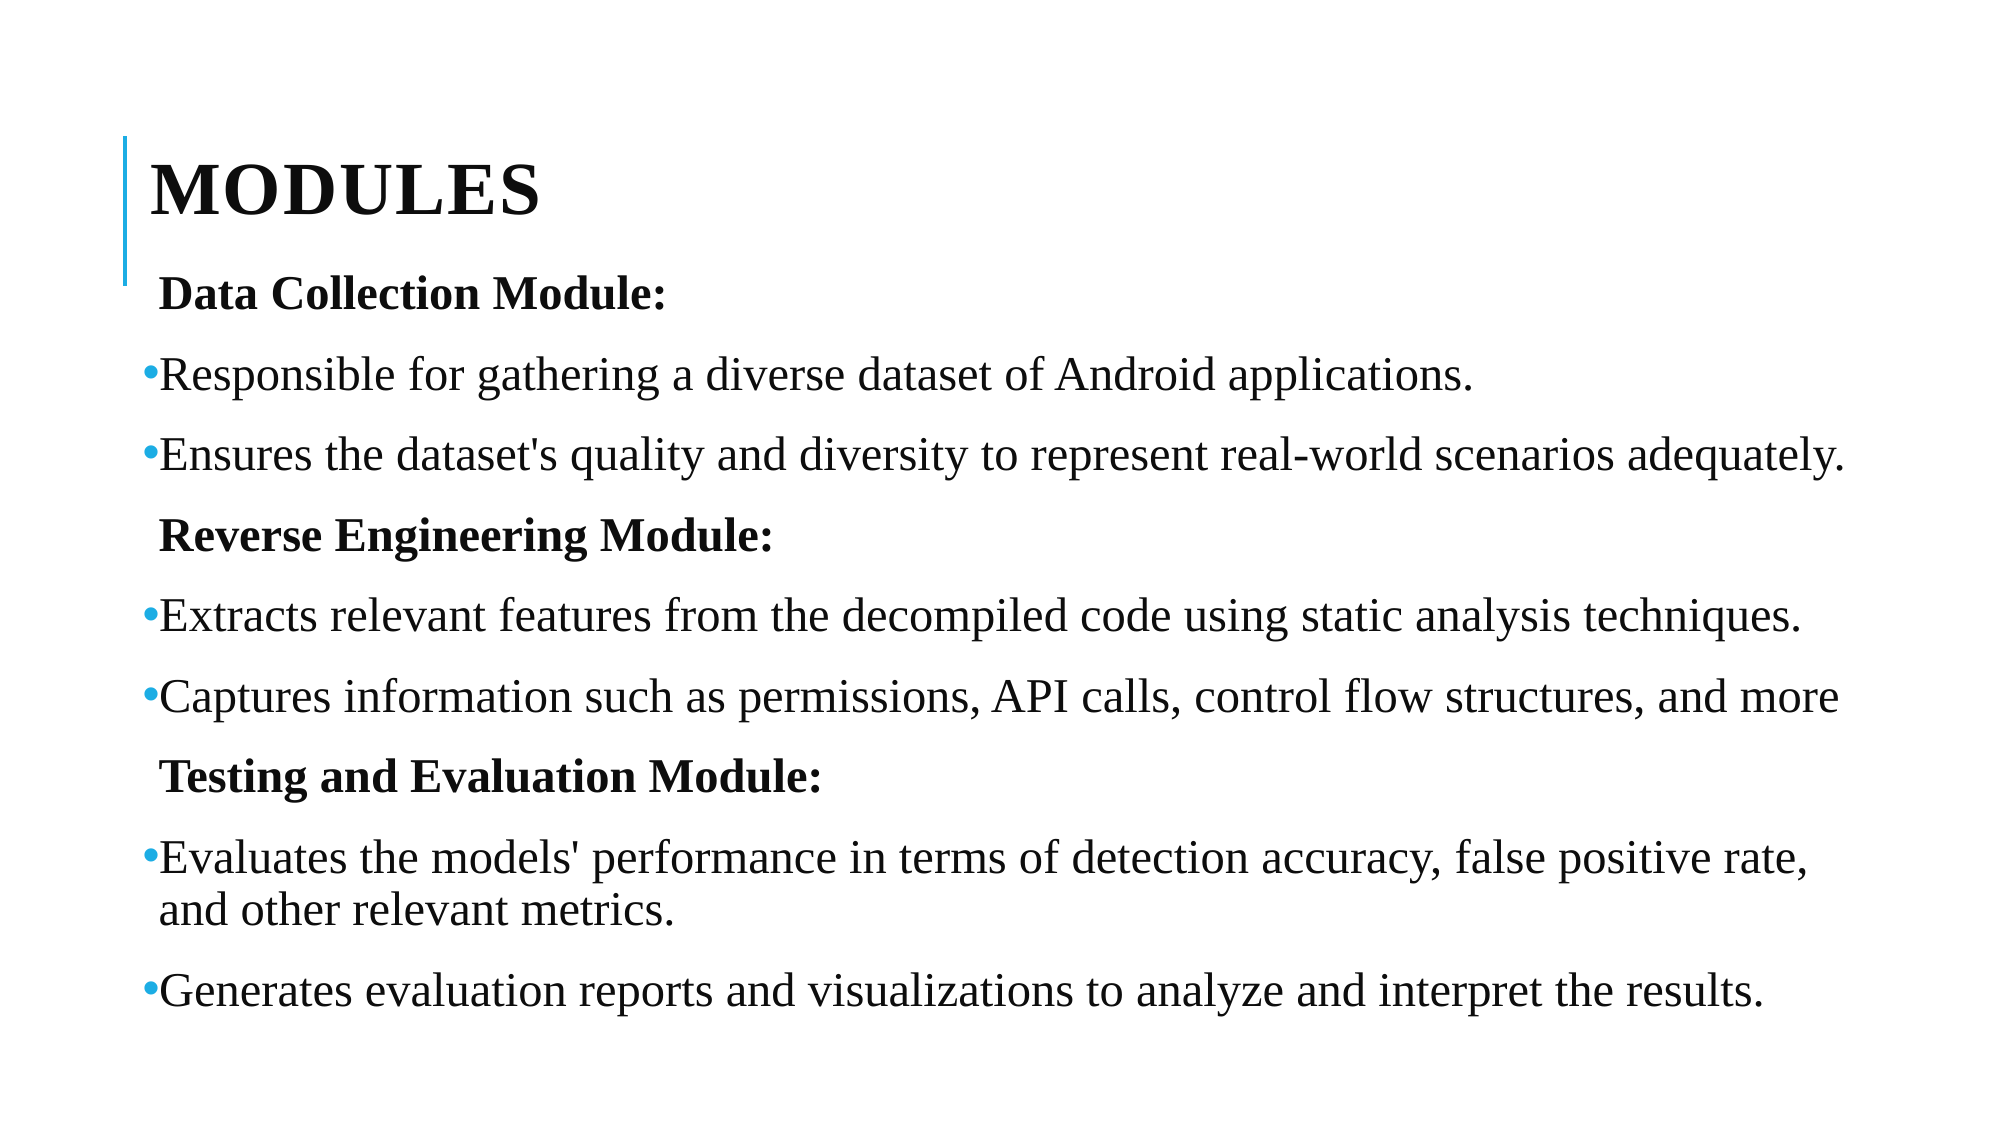

# MODULES
Data Collection Module:
Responsible for gathering a diverse dataset of Android applications.
Ensures the dataset's quality and diversity to represent real-world scenarios adequately.
Reverse Engineering Module:
Extracts relevant features from the decompiled code using static analysis techniques.
Captures information such as permissions, API calls, control flow structures, and more
Testing and Evaluation Module:
Evaluates the models' performance in terms of detection accuracy, false positive rate, and other relevant metrics.
Generates evaluation reports and visualizations to analyze and interpret the results.